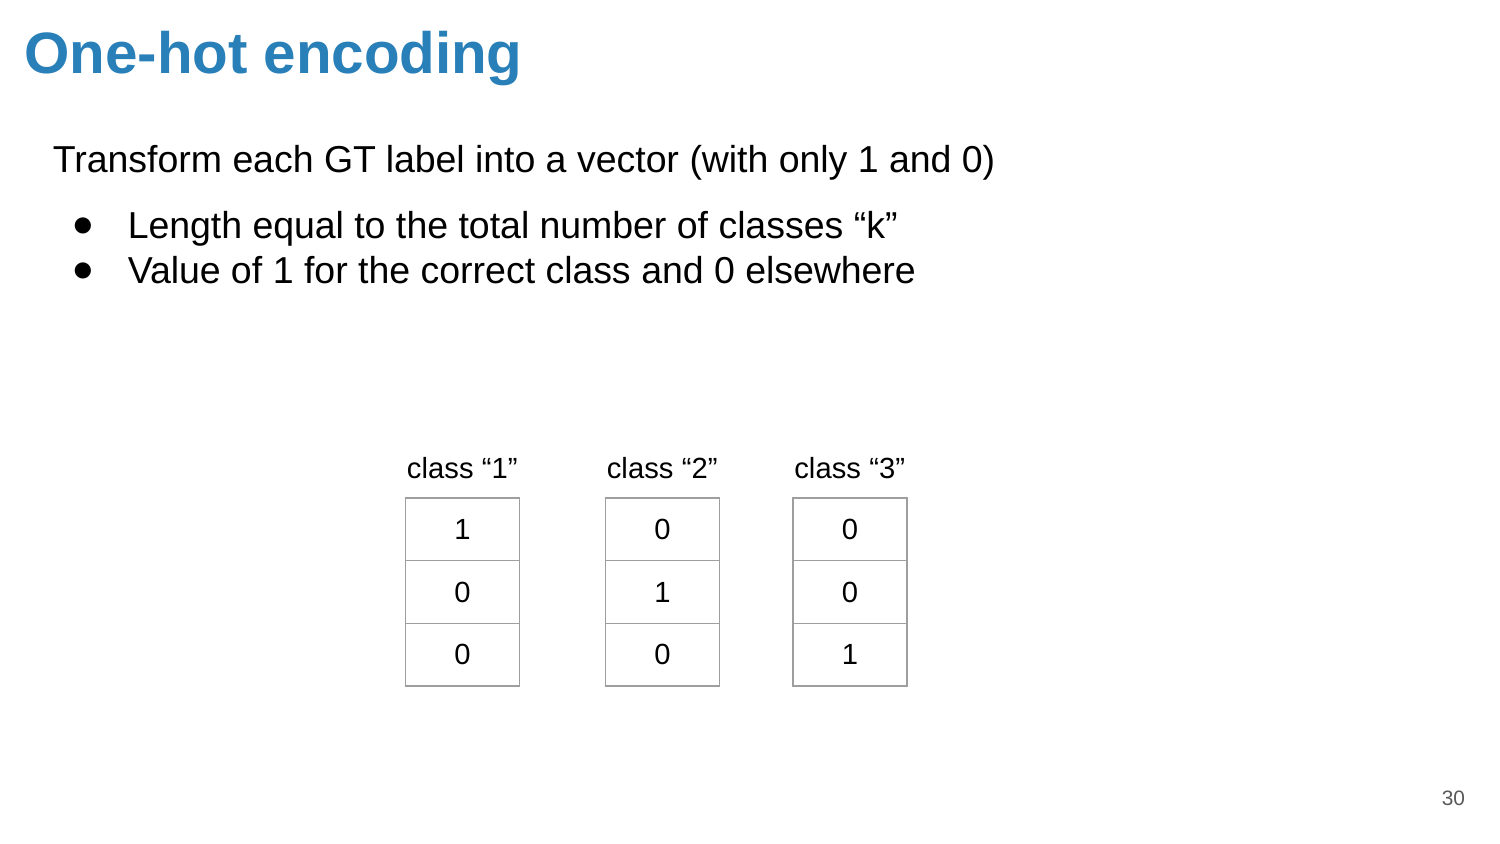

# One-hot encoding
Transform each GT label into a vector (with only 1 and 0)
Length equal to the total number of classes “k”
Value of 1 for the correct class and 0 elsewhere
class “1”
class “2”
class “3”
| 1 |
| --- |
| 0 |
| 0 |
| 0 |
| --- |
| 1 |
| 0 |
| 0 |
| --- |
| 0 |
| 1 |
30